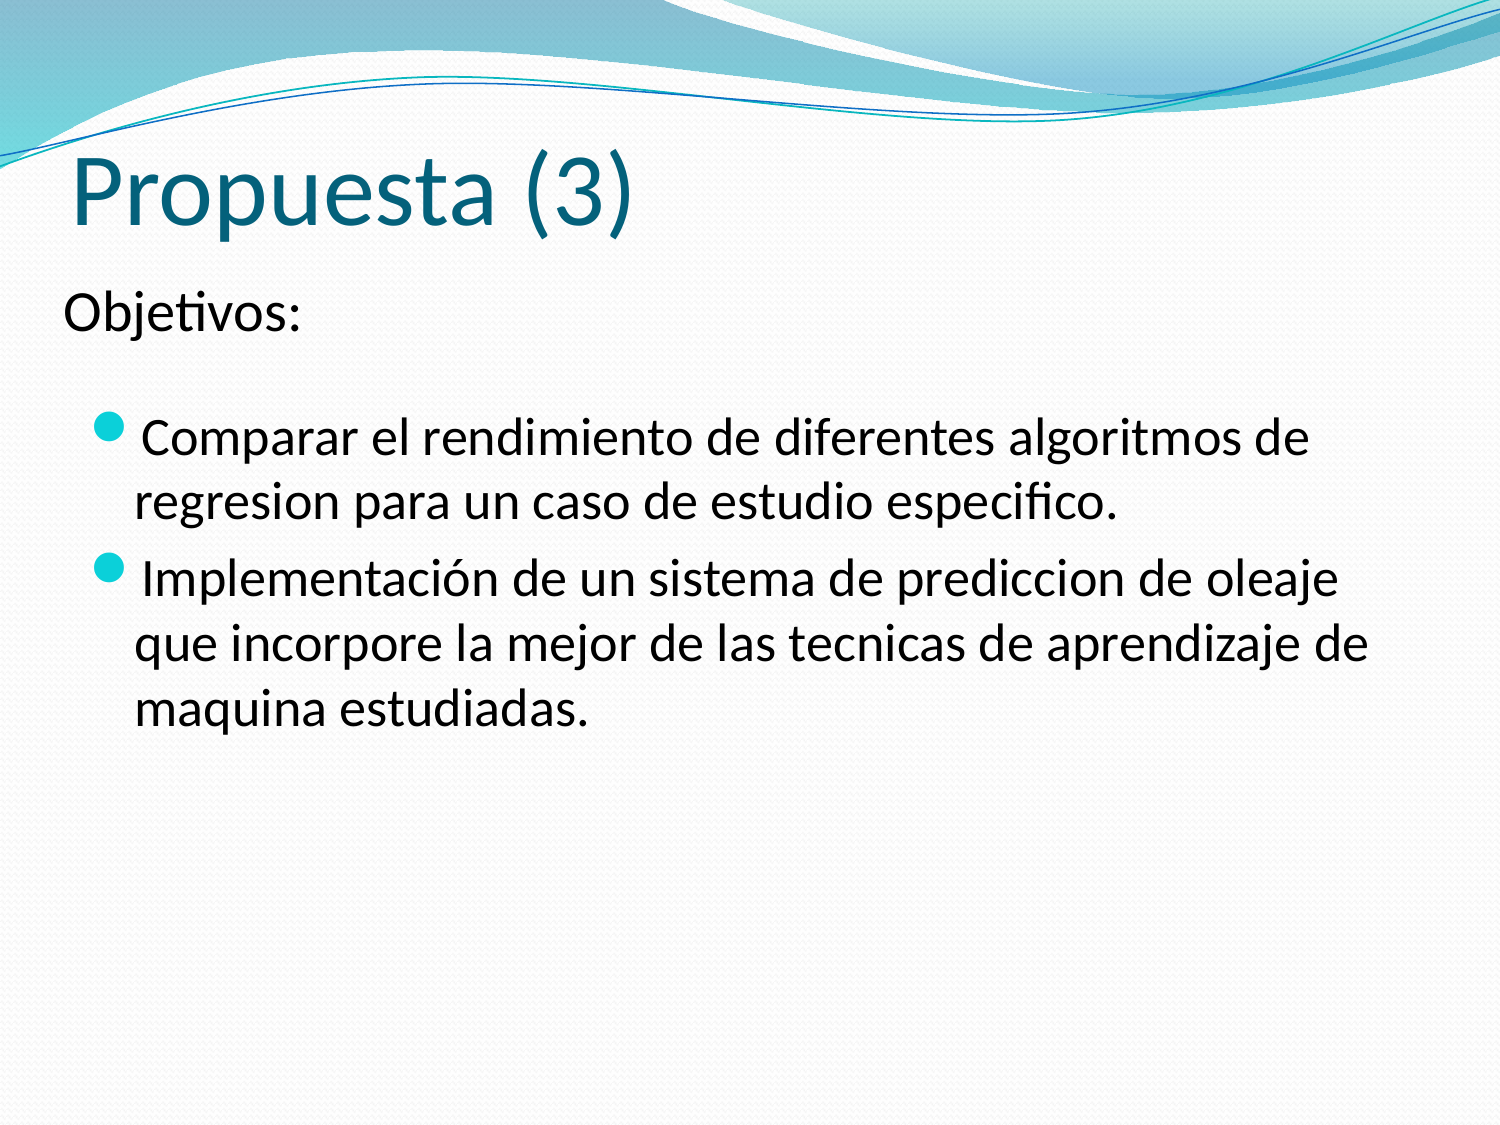

# Propuesta (3)
Objetivos:

Comparar el rendimiento de diferentes algoritmos de regresion para un caso de estudio especifico.
Implementación de un sistema de prediccion de oleaje que incorpore la mejor de las tecnicas de aprendizaje de maquina estudiadas.